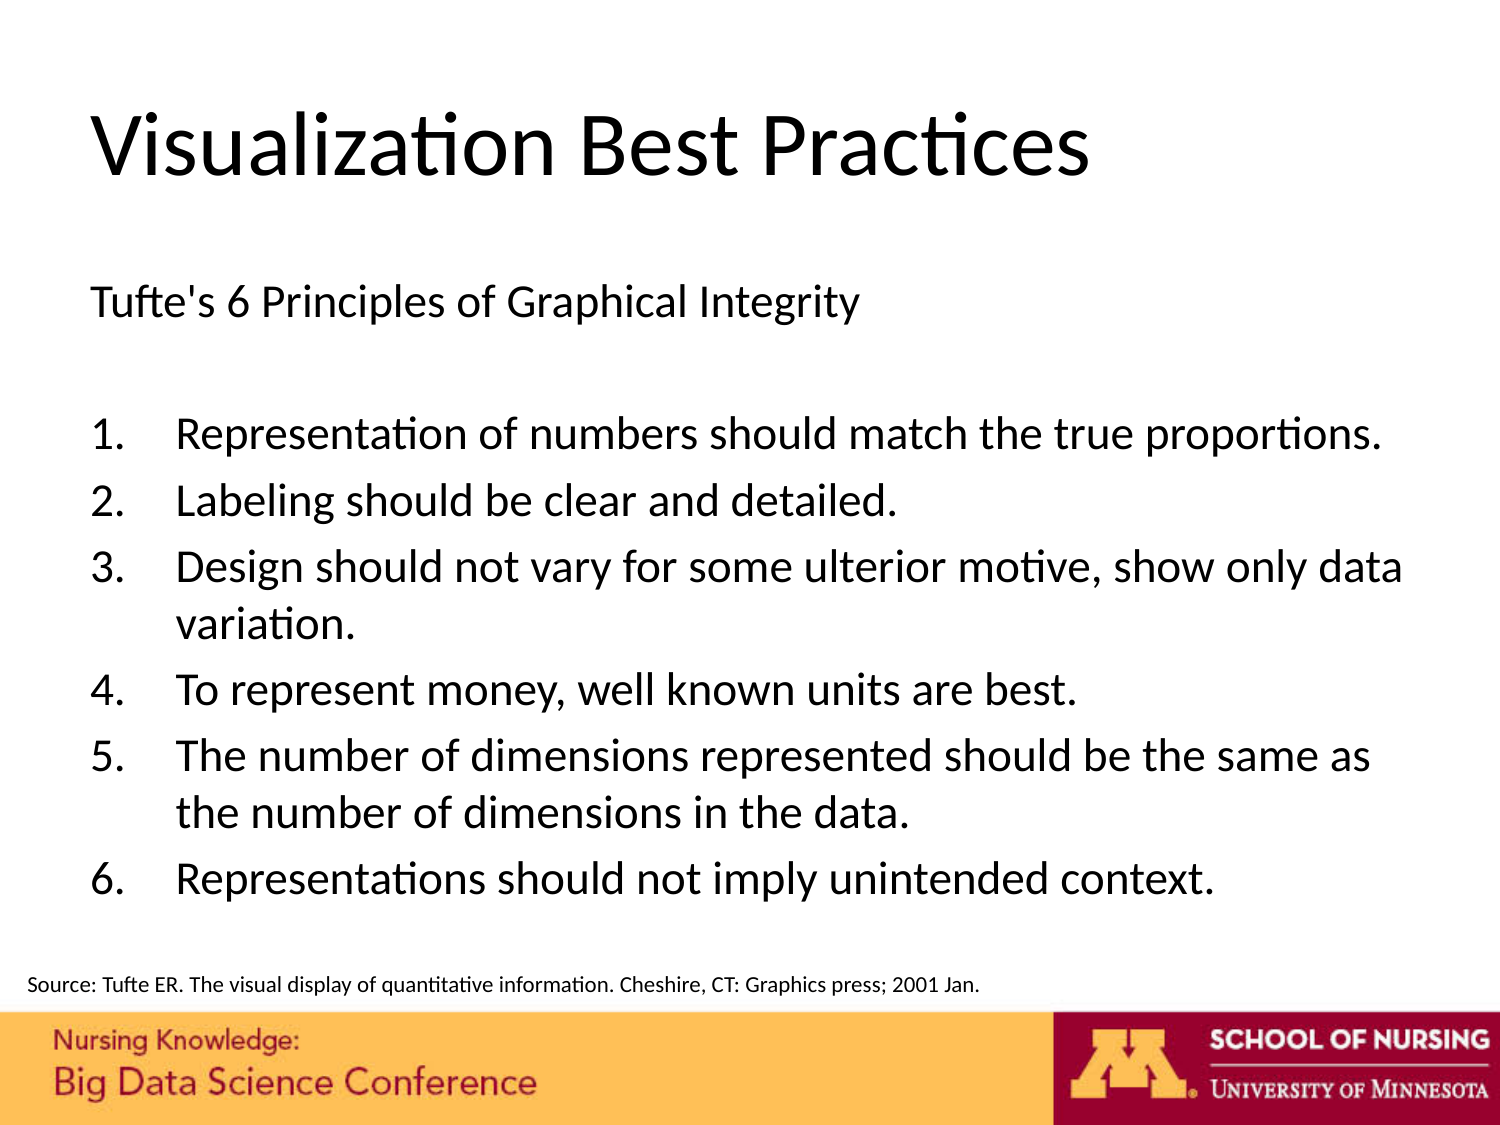

# Visualization Best Practices
Tufte's 6 Principles of Graphical Integrity

Representation of numbers should match the true proportions.
Labeling should be clear and detailed.
Design should not vary for some ulterior motive, show only data variation.
To represent money, well known units are best.
The number of dimensions represented should be the same as the number of dimensions in the data.
Representations should not imply unintended context.

Source: Tufte ER. The visual display of quantitative information. Cheshire, CT: Graphics press; 2001 Jan.